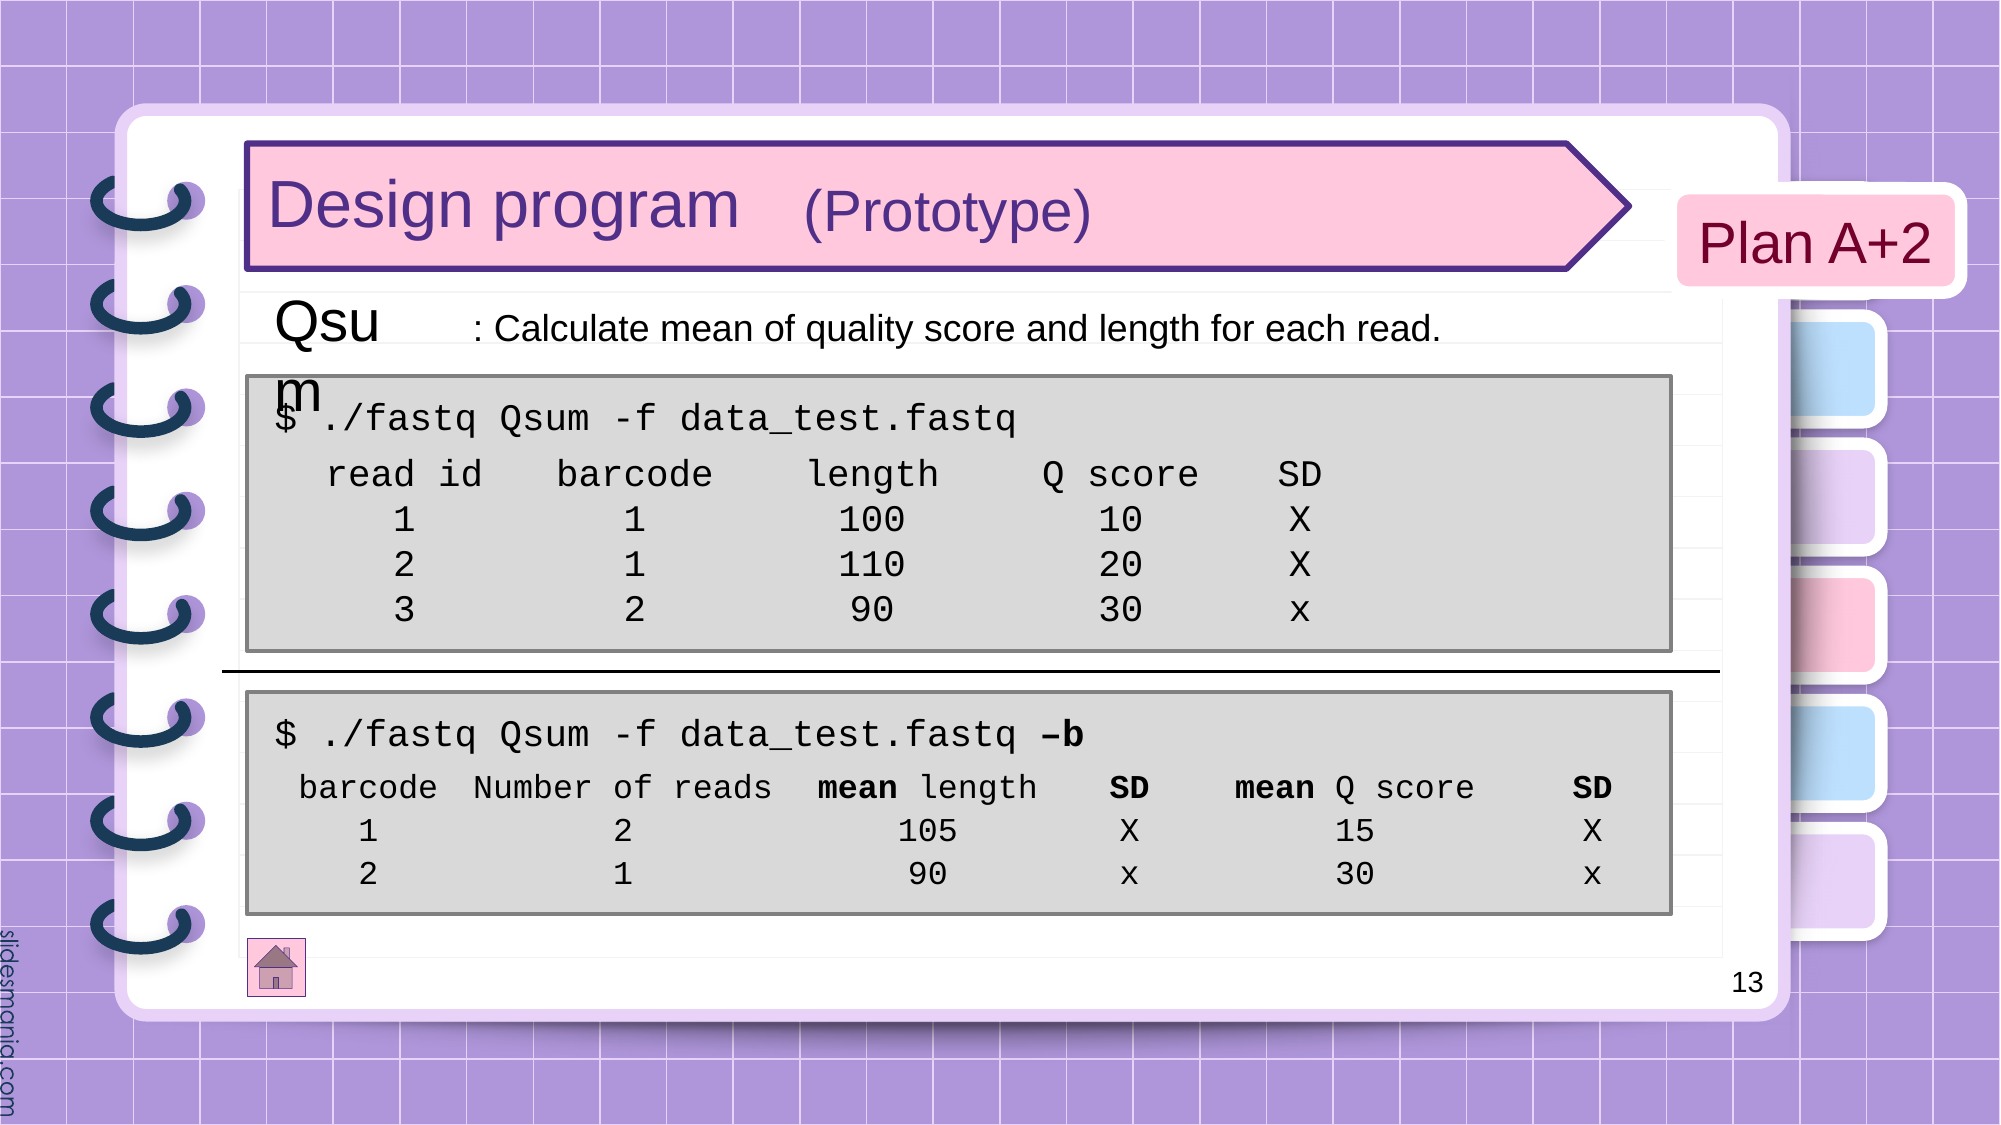

Design program
(Prototype)
Plan A+2
Qsum
: Calculate mean of quality score and length for each read.

$ ./fastq Qsum -f data_test.fastq
| read id | barcode | length | Q score | SD |
| --- | --- | --- | --- | --- |
| 1 | 1 | 100 | 10 | X |
| 2 | 1 | 110 | 20 | X |
| 3 | 2 | 90 | 30 | x |

$ ./fastq Qsum -f data_test.fastq –b
| barcode | Number of reads | mean length | SD | mean Q score | SD |
| --- | --- | --- | --- | --- | --- |
| 1 | 2 | 105 | X | 15 | X |
| 2 | 1 | 90 | x | 30 | x |

13